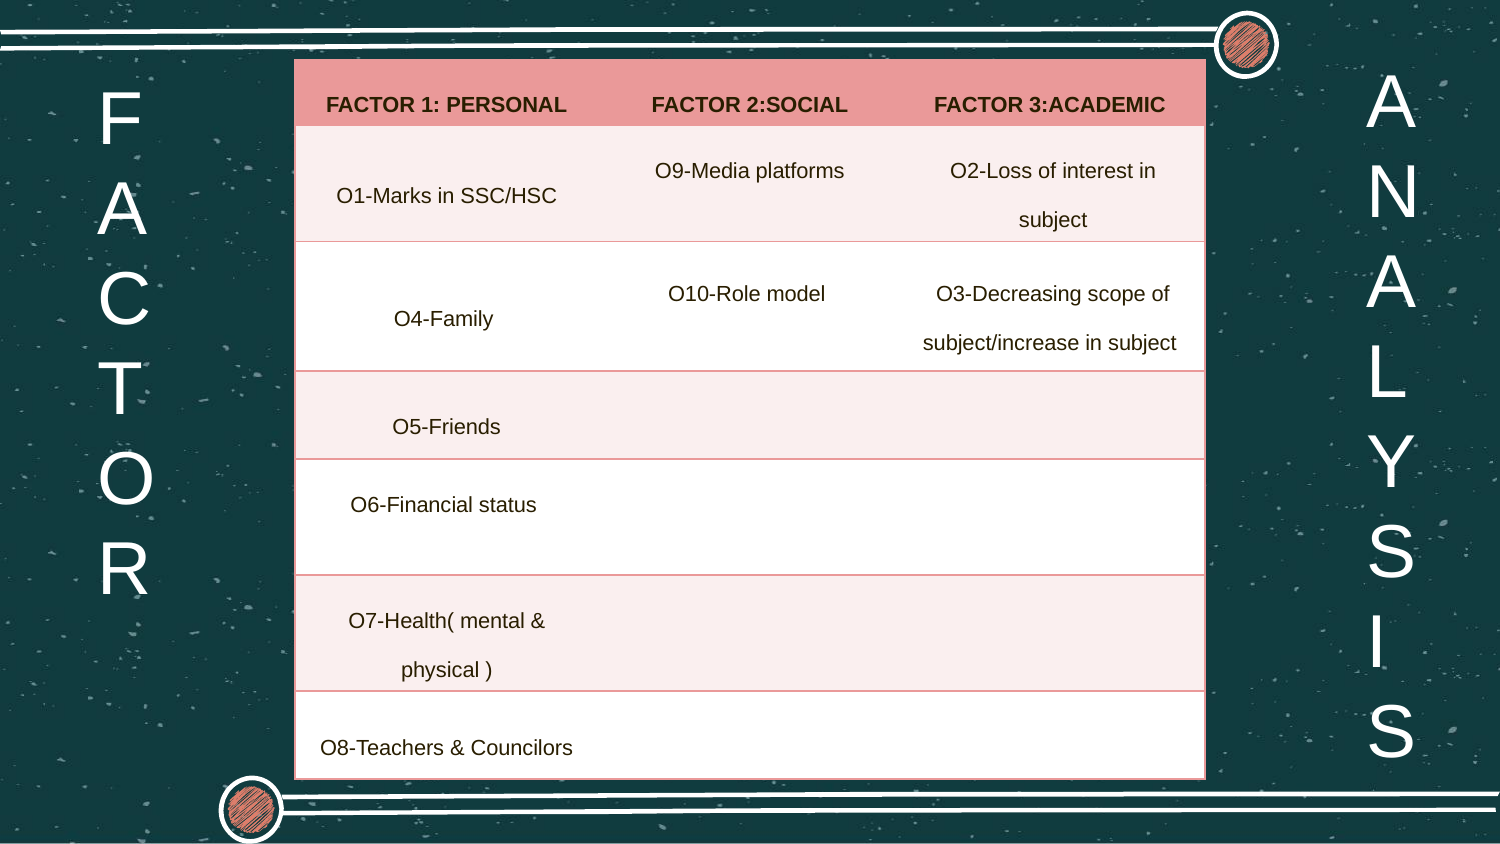

A
N
A
L
Y
S
I
S
| FACTOR 1: PERSONAL | FACTOR 2:SOCIAL | FACTOR 3:ACADEMIC |
| --- | --- | --- |
| O1-Marks in SSC/HSC | O9-Media platforms | O2-Loss of interest in subject |
| O4-Family | O10-Role model | O3-Decreasing scope of subject/increase in subject |
| O5-Friends |  |  |
| O6-Financial status |  |  |
| O7-Health( mental & physical ) |  |  |
| O8-Teachers & Councilors |  |  |
F
A
C
T
O
R